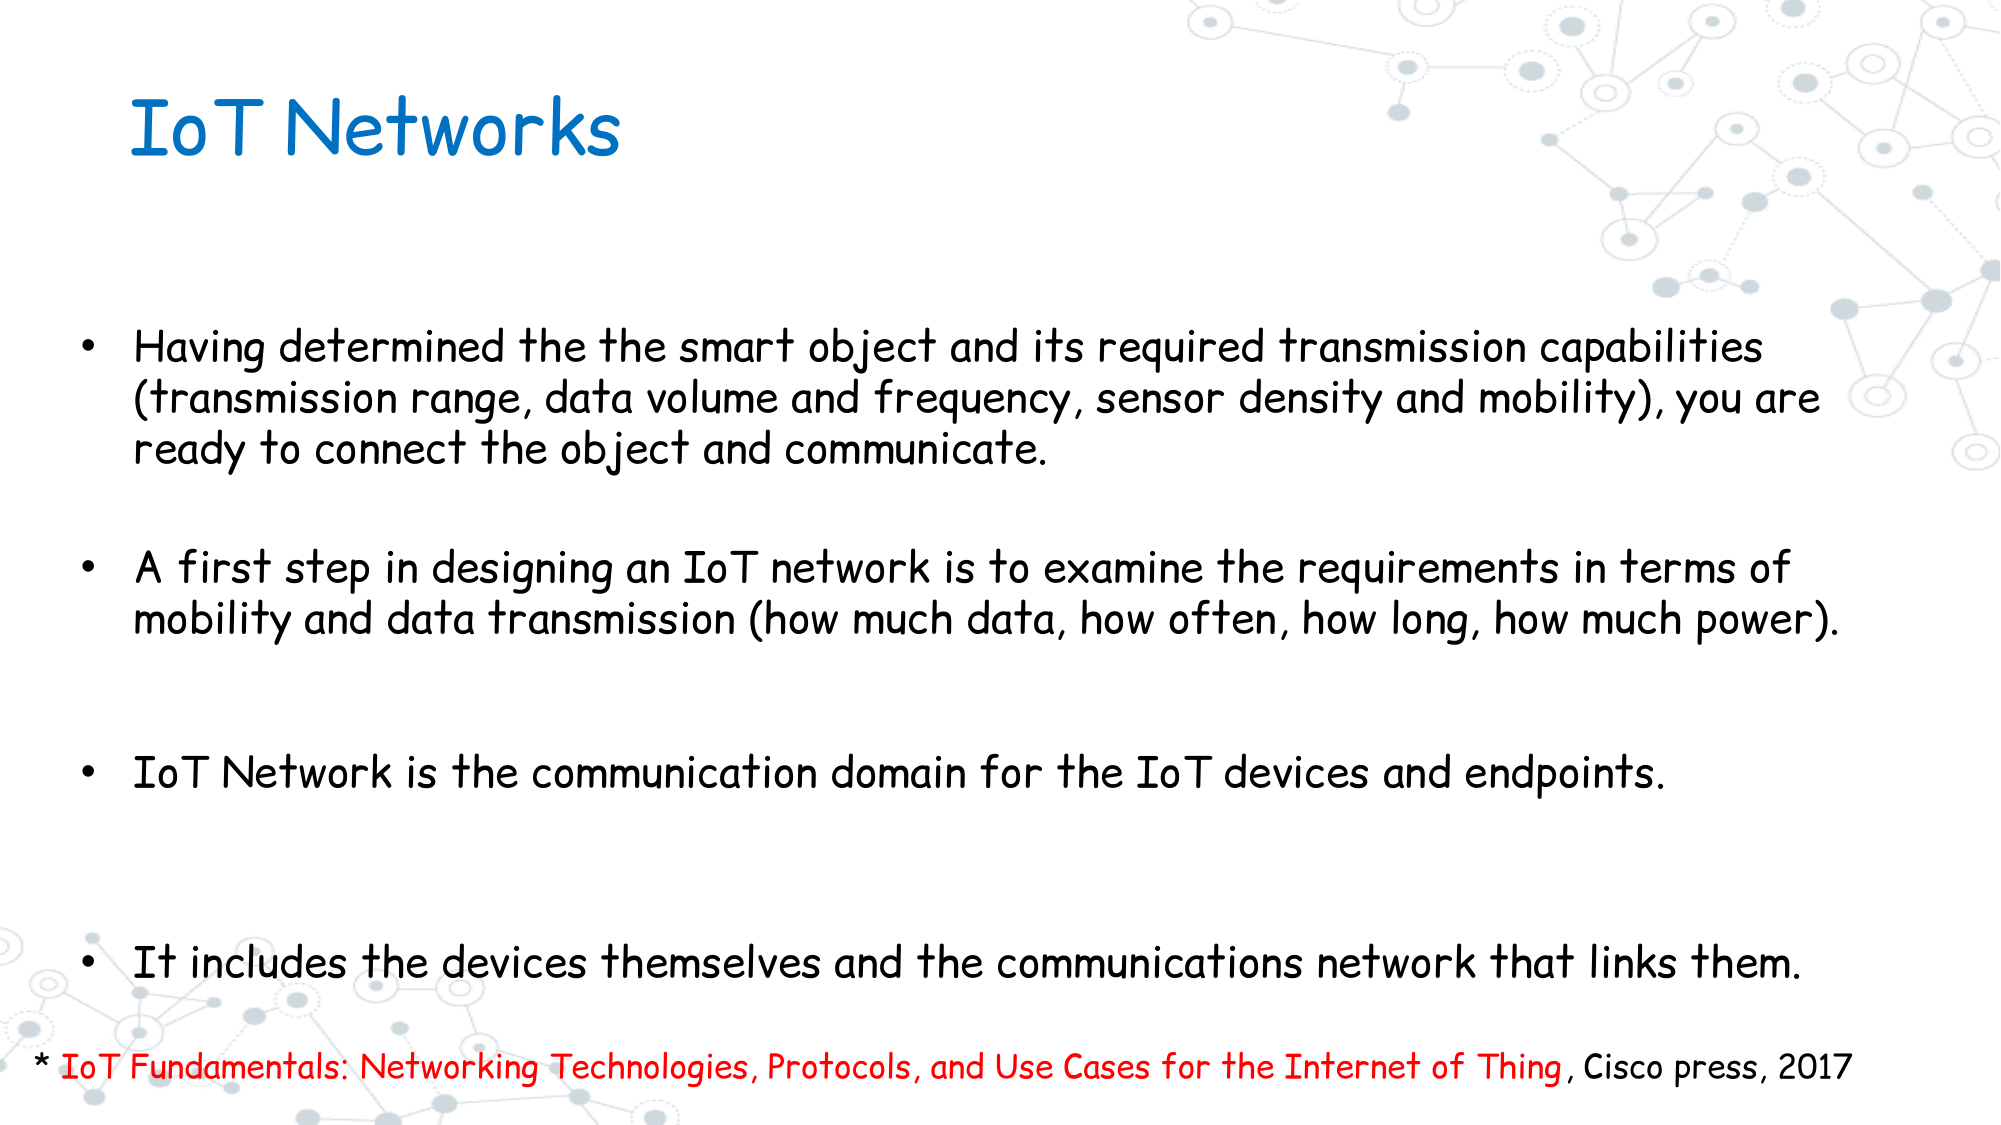

# IoT Networks
Having determined the the smart object and its required transmission capabilities (transmission range, data volume and frequency, sensor density and mobility), you are ready to connect the object and communicate.

A first step in designing an IoT network is to examine the requirements in terms of mobility and data transmission (how much data, how often, how long, how much power).

IoT Network is the communication domain for the IoT devices and endpoints.

It includes the devices themselves and the communications network that links them.
* IoT Fundamentals: Networking Technologies, Protocols, and Use Cases for the Internet of Thing, Cisco press, 2017